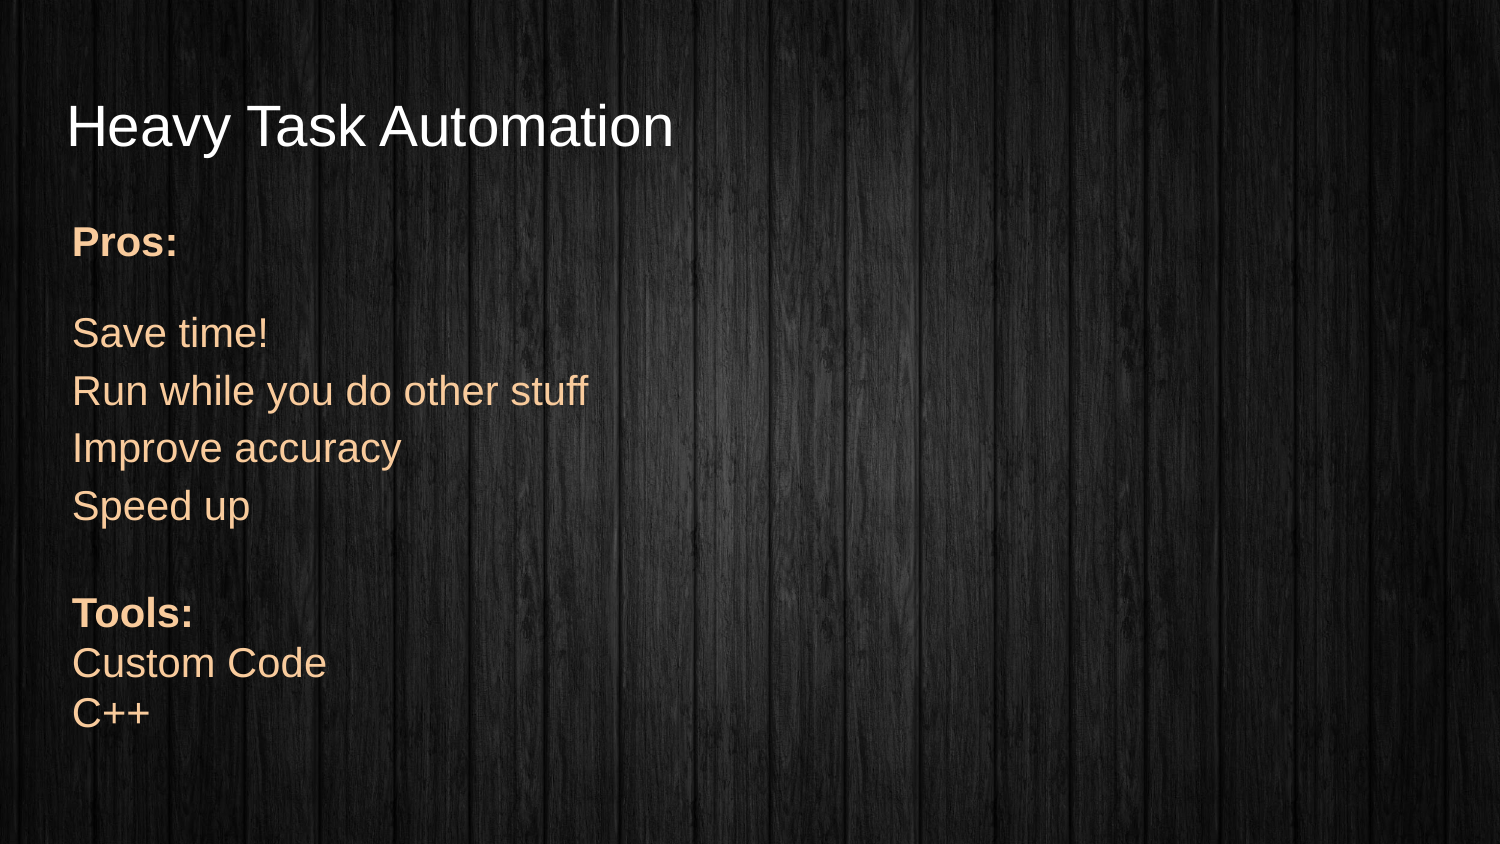

# Heavy Task Automation

Pros:
Save time!
Run while you do other stuff
Improve accuracy
Speed up

Tools:
Custom Code
C++